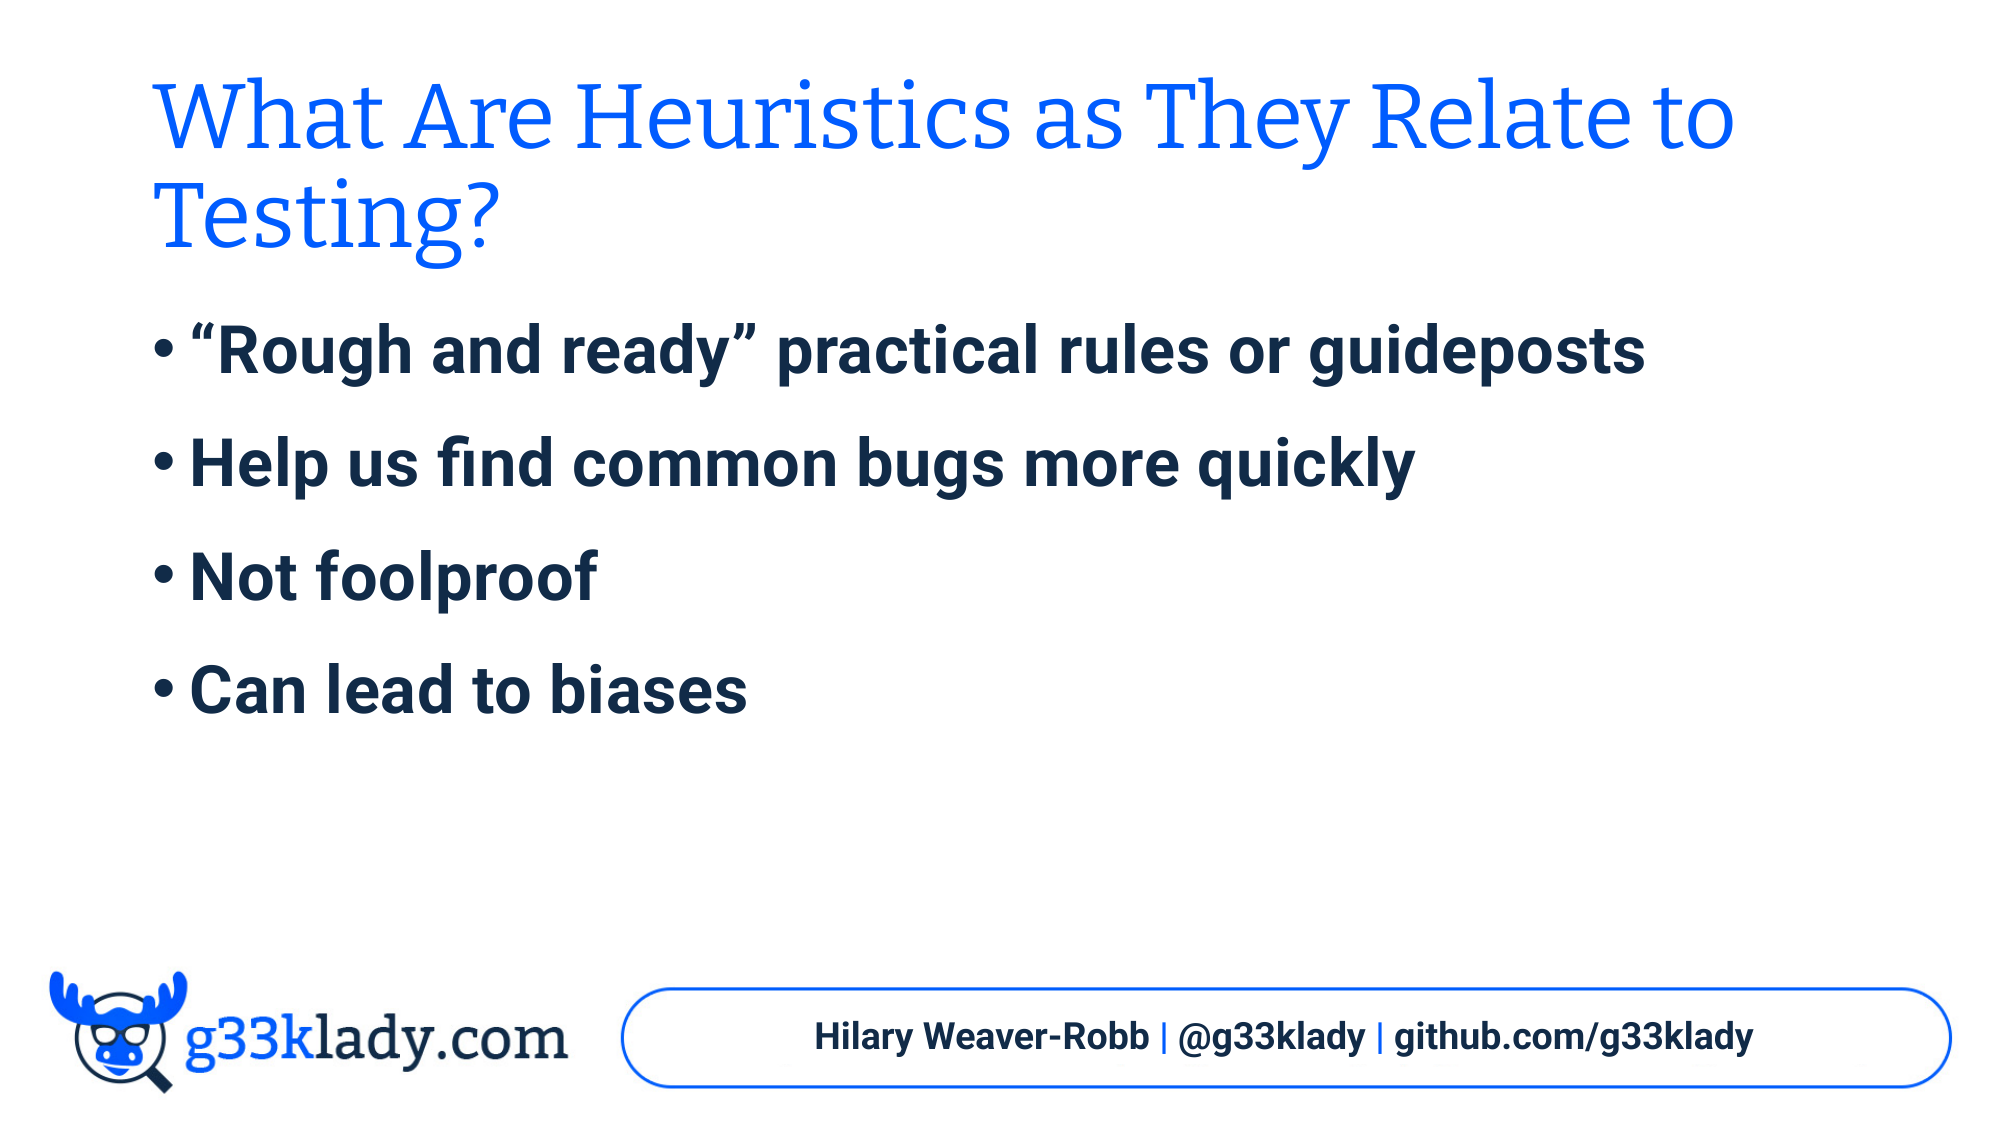

# What Are Heuristics as They Relate to Testing?
“Rough and ready” practical rules or guideposts
Help us find common bugs more quickly
Not foolproof
Can lead to biases